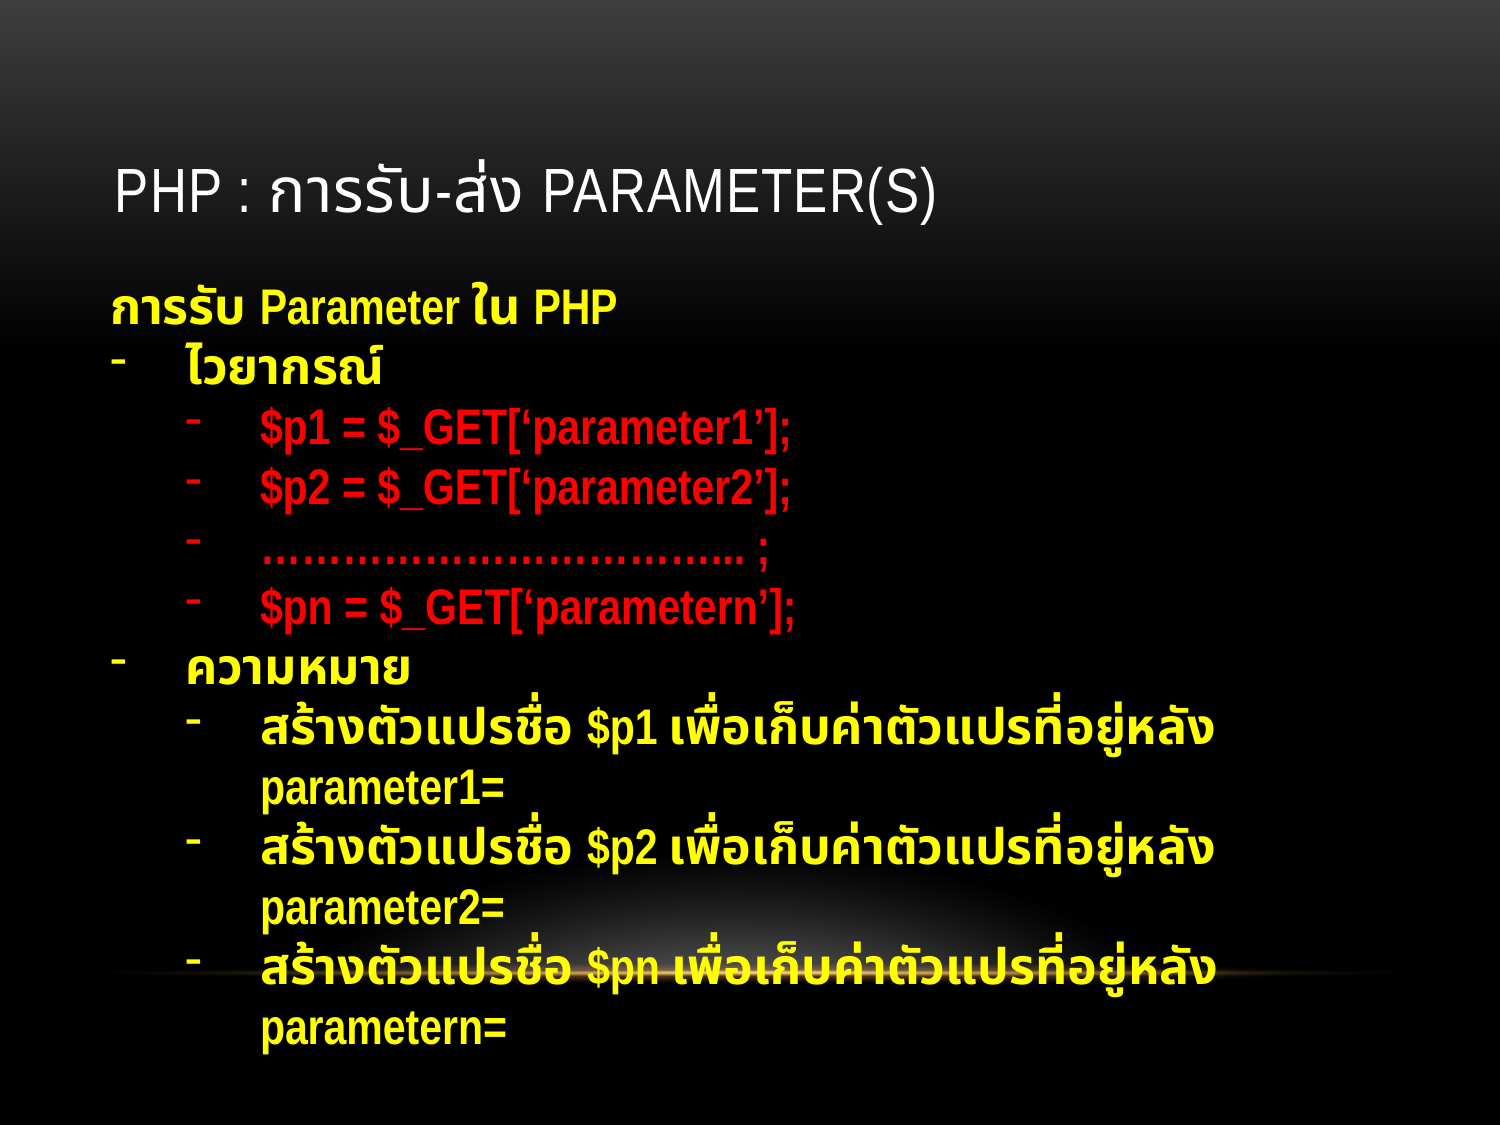

# php : การรับ-ส่ง parameter(s)
การรับ Parameter ใน PHP
ไวยากรณ์
$p1 = $_GET[‘parameter1’];
$p2 = $_GET[‘parameter2’];
……………………………... ;
$pn = $_GET[‘parametern’];
ความหมาย
สร้างตัวแปรชื่อ $p1 เพื่อเก็บค่าตัวแปรที่อยู่หลัง parameter1=
สร้างตัวแปรชื่อ $p2 เพื่อเก็บค่าตัวแปรที่อยู่หลัง parameter2=
สร้างตัวแปรชื่อ $pn เพื่อเก็บค่าตัวแปรที่อยู่หลัง parametern=